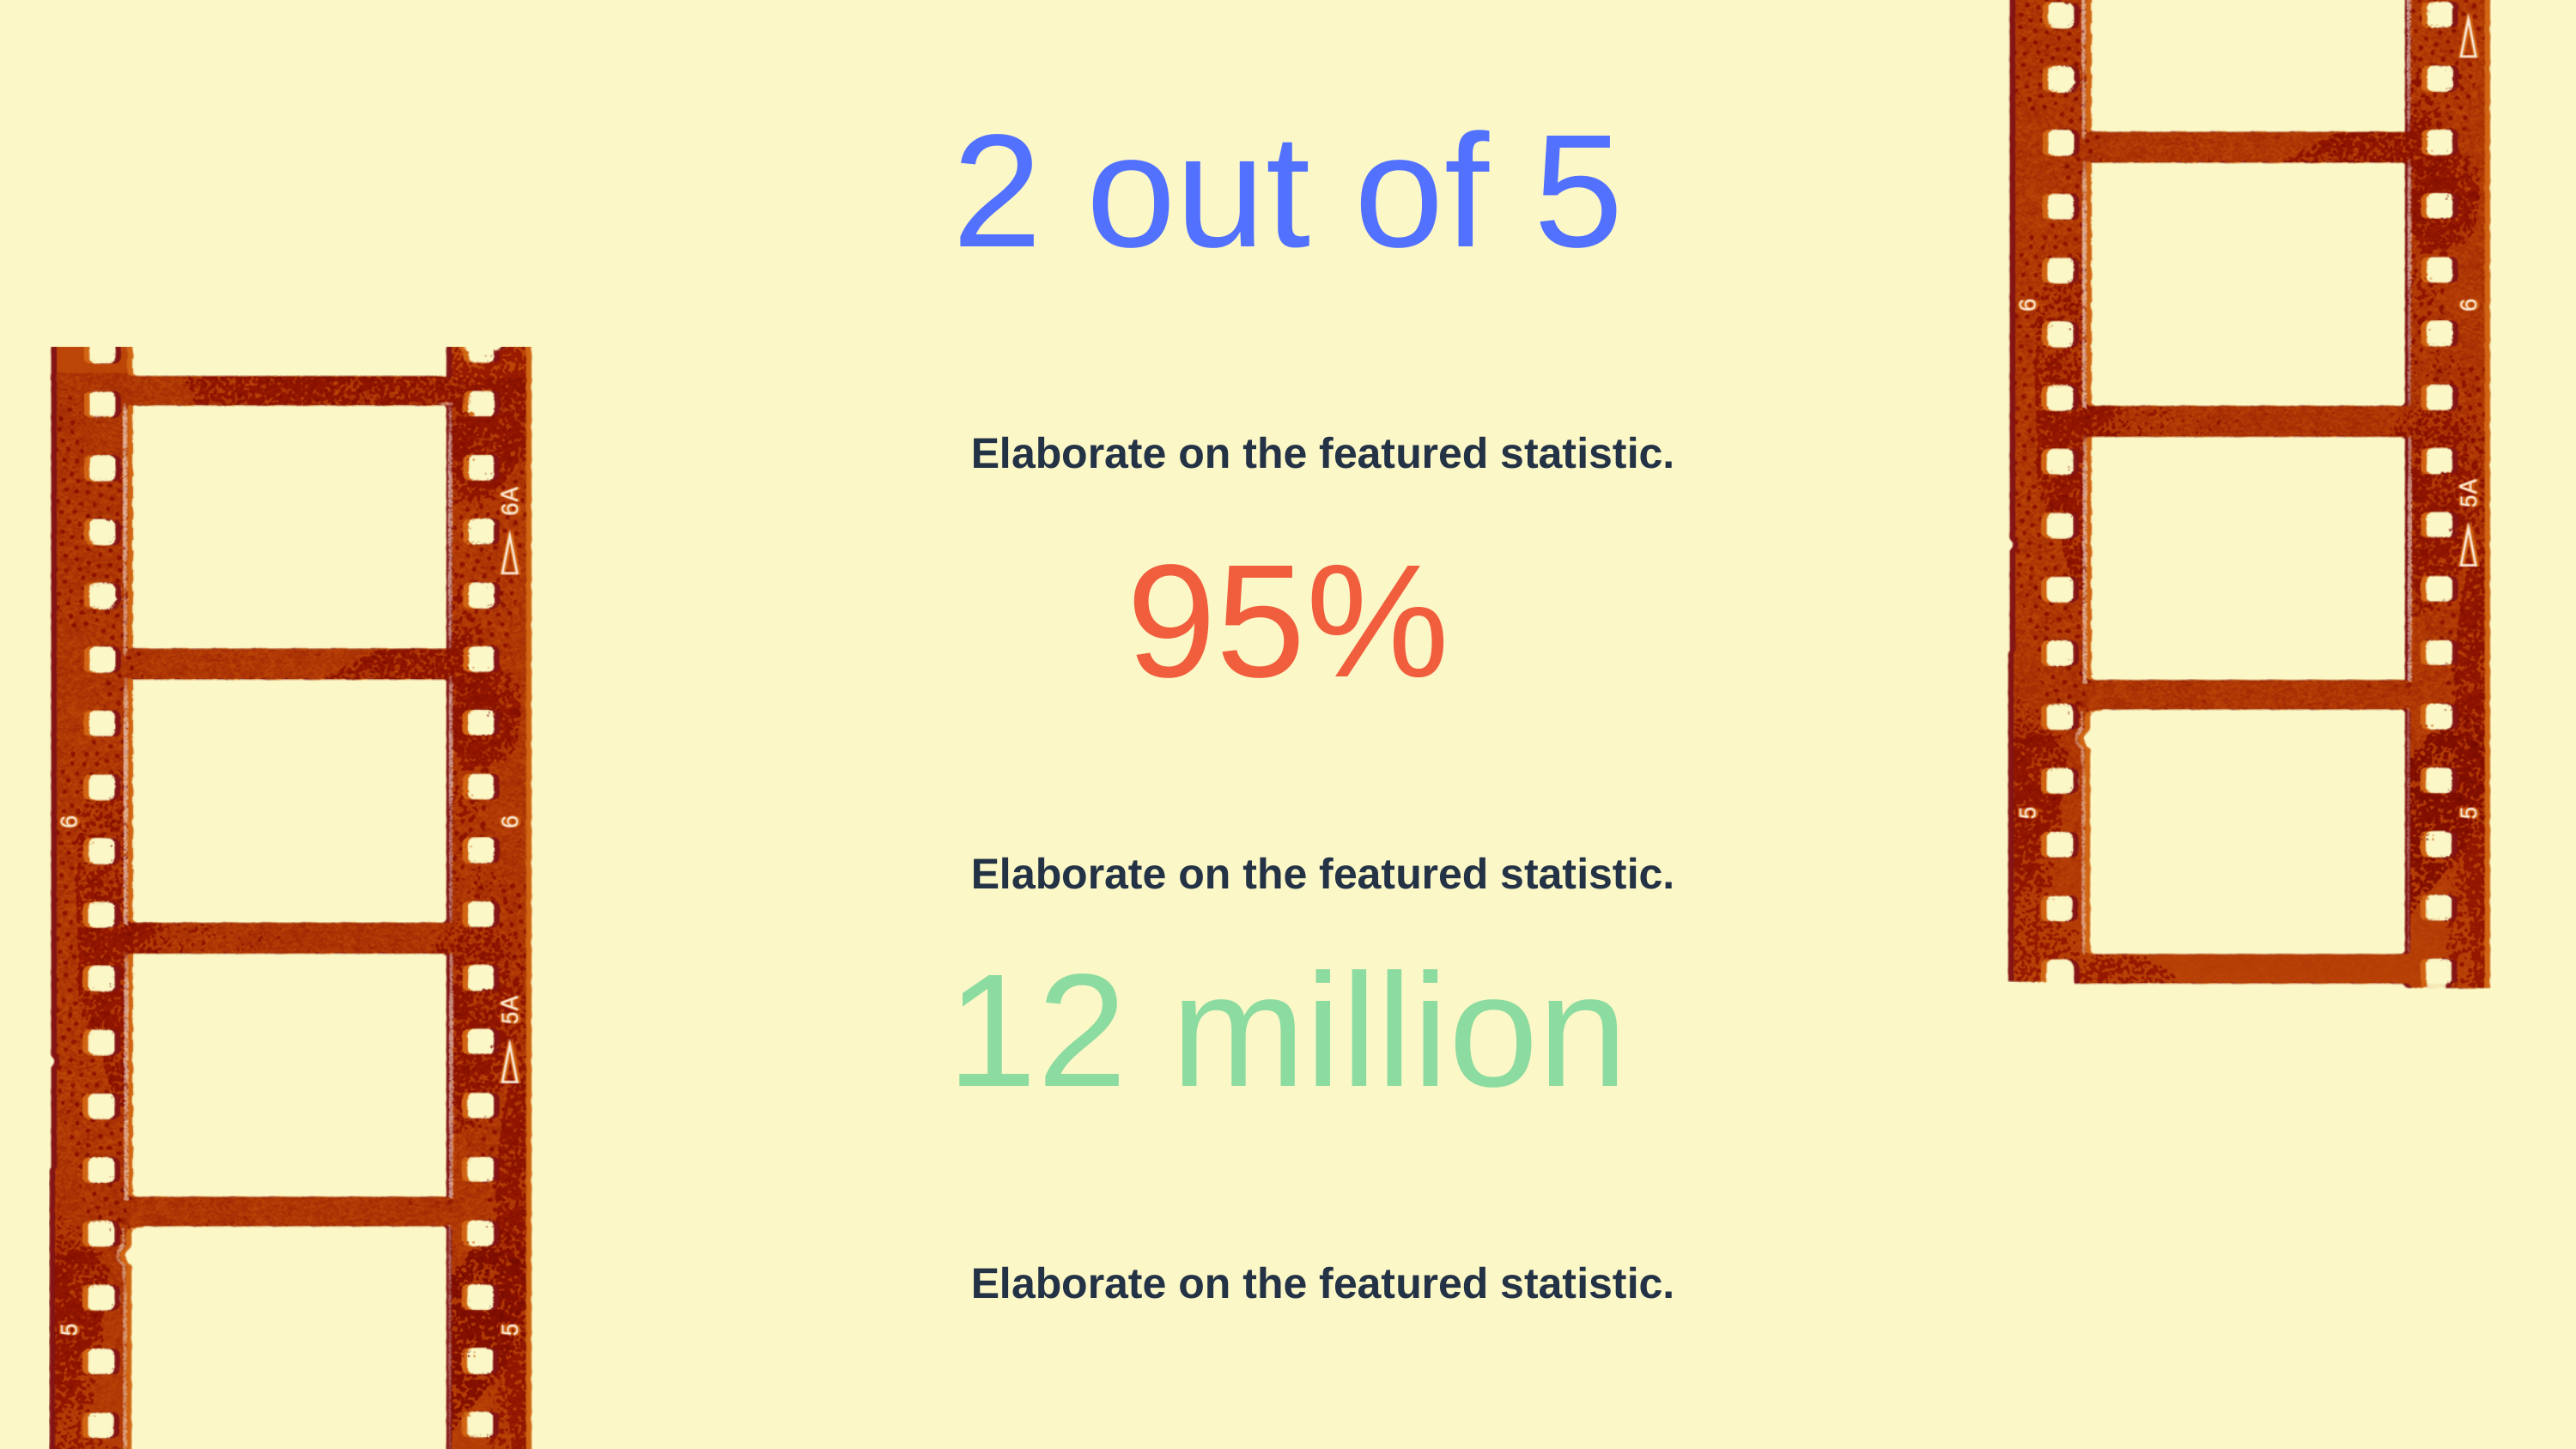

2 out of 5

Elaborate on the featured statistic.

95%
Elaborate on the featured statistic.

12 million
Elaborate on the featured statistic.